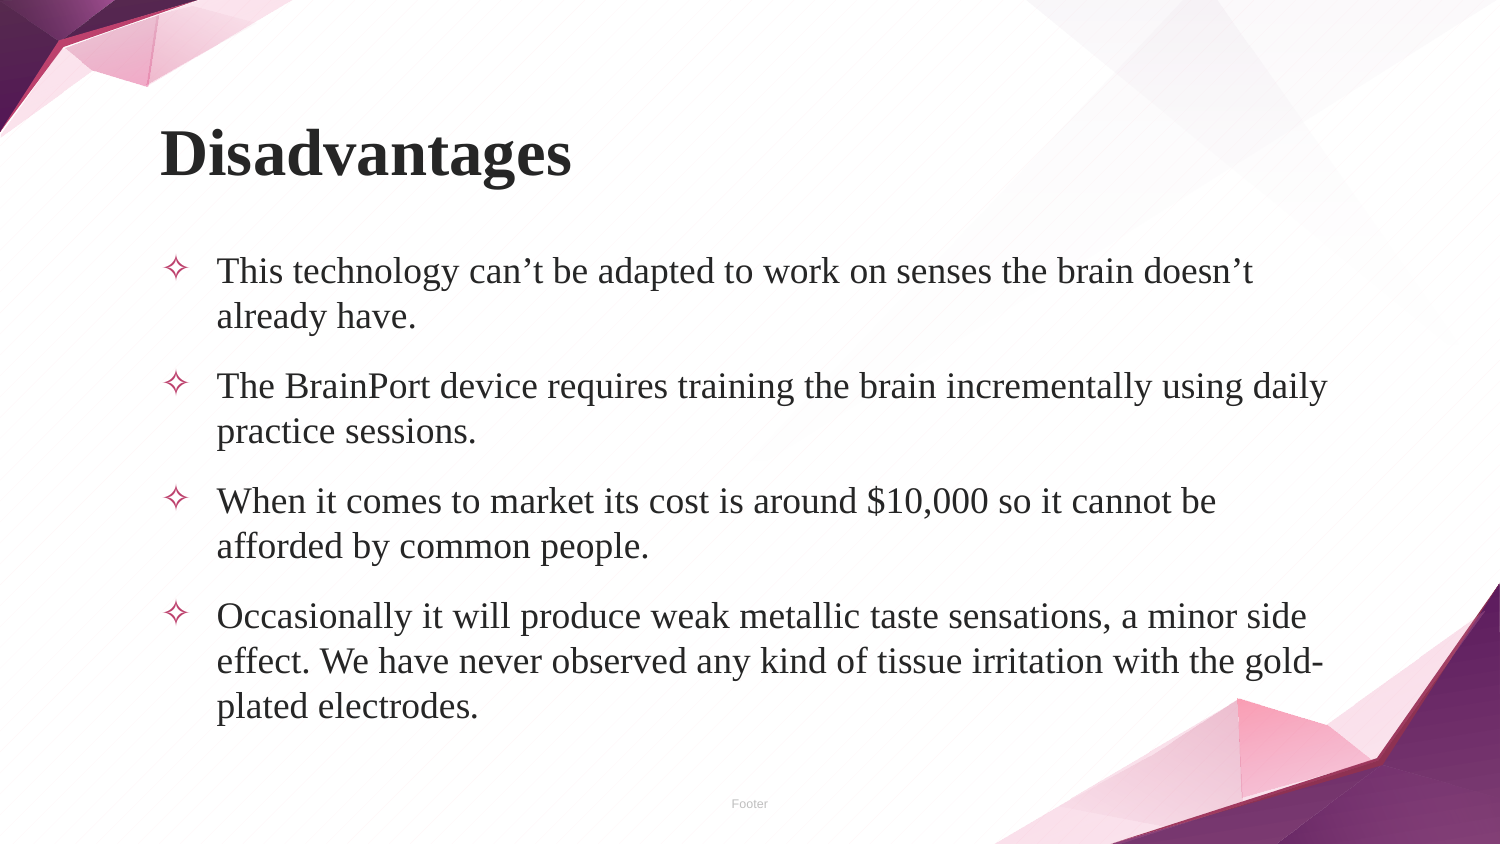

# Disadvantages
This technology can’t be adapted to work on senses the brain doesn’t already have.
The BrainPort device requires training the brain incrementally using daily practice sessions.
When it comes to market its cost is around $10,000 so it cannot be afforded by common people.
Occasionally it will produce weak metallic taste sensations, a minor side effect. We have never observed any kind of tissue irritation with the gold-plated electrodes.
Footer